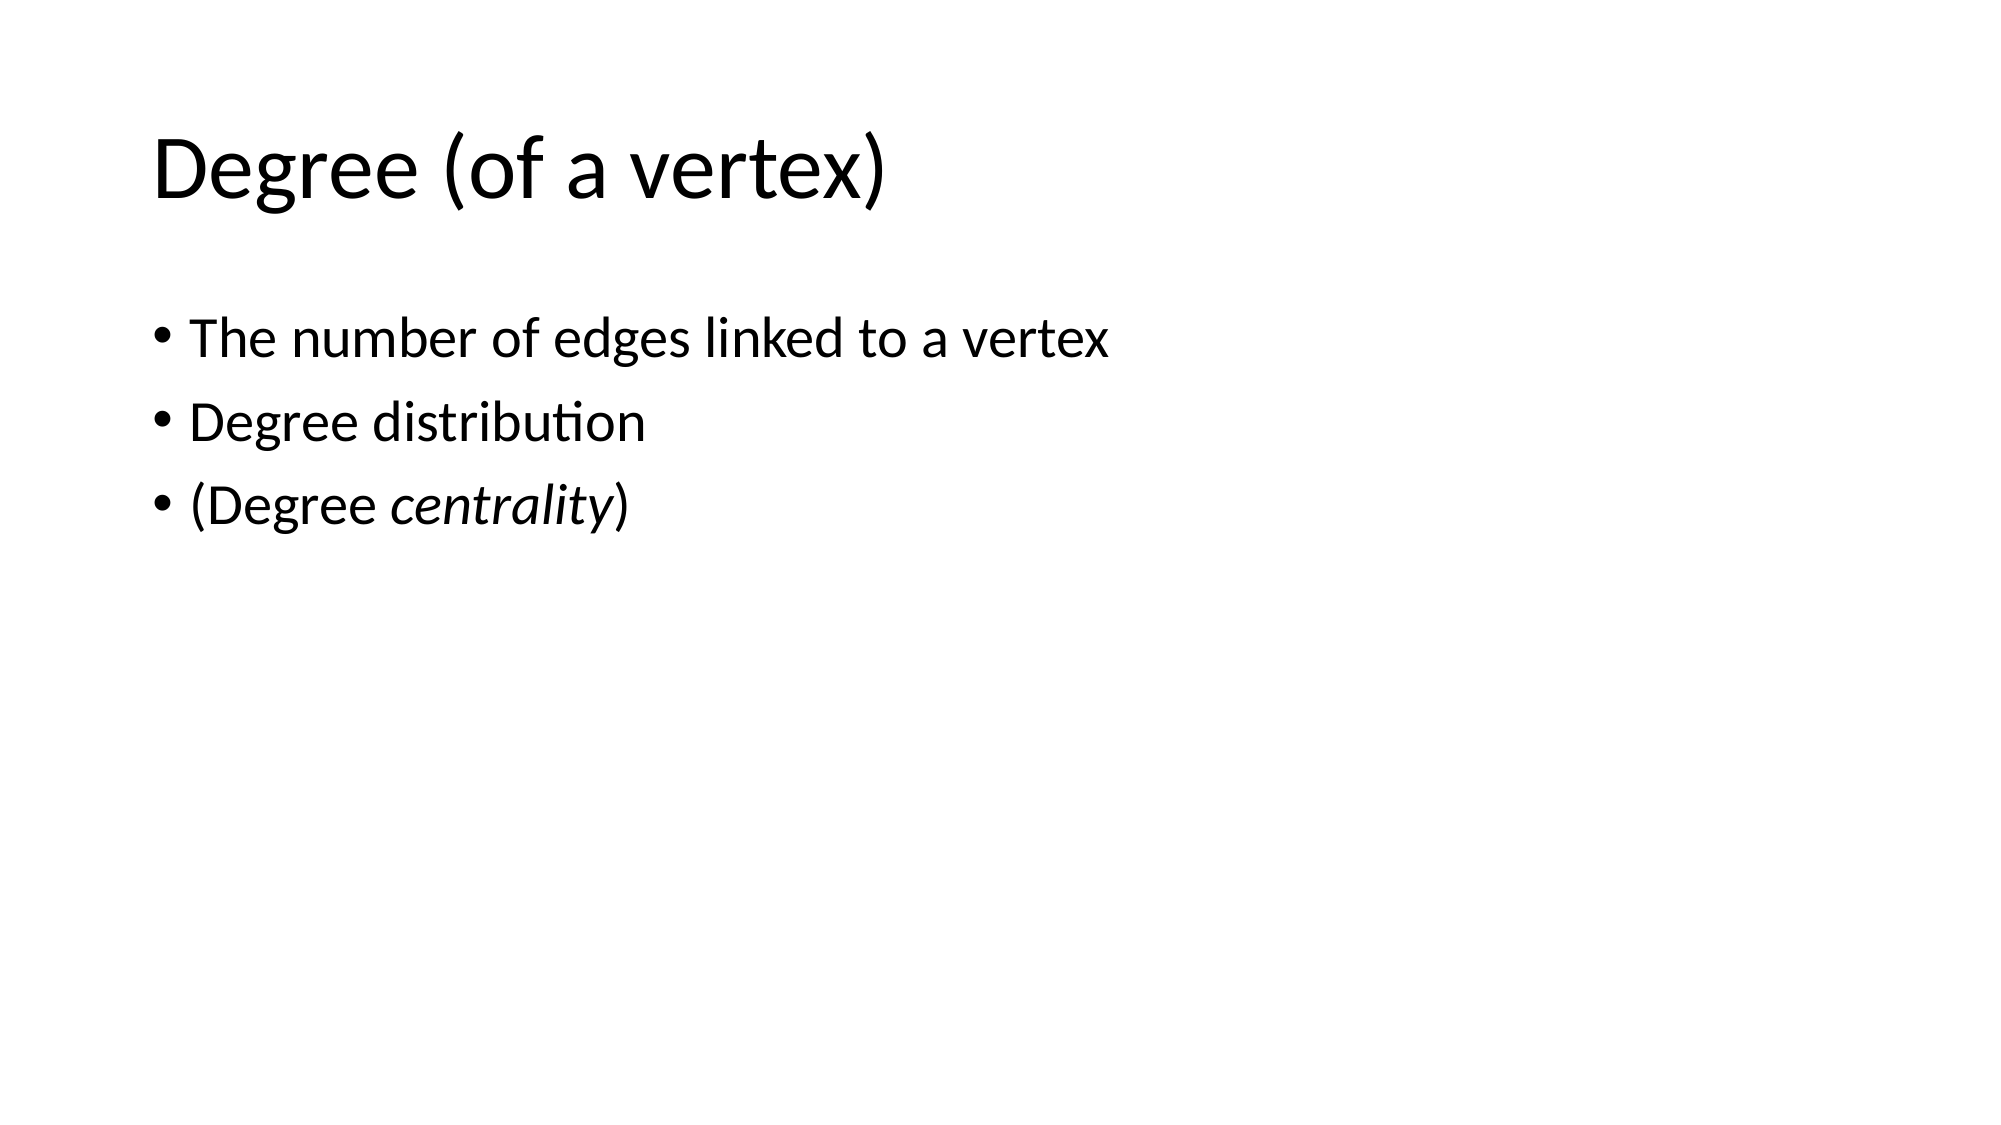

# Degree (of a vertex)
The number of edges linked to a vertex
Degree distribution
(Degree centrality)